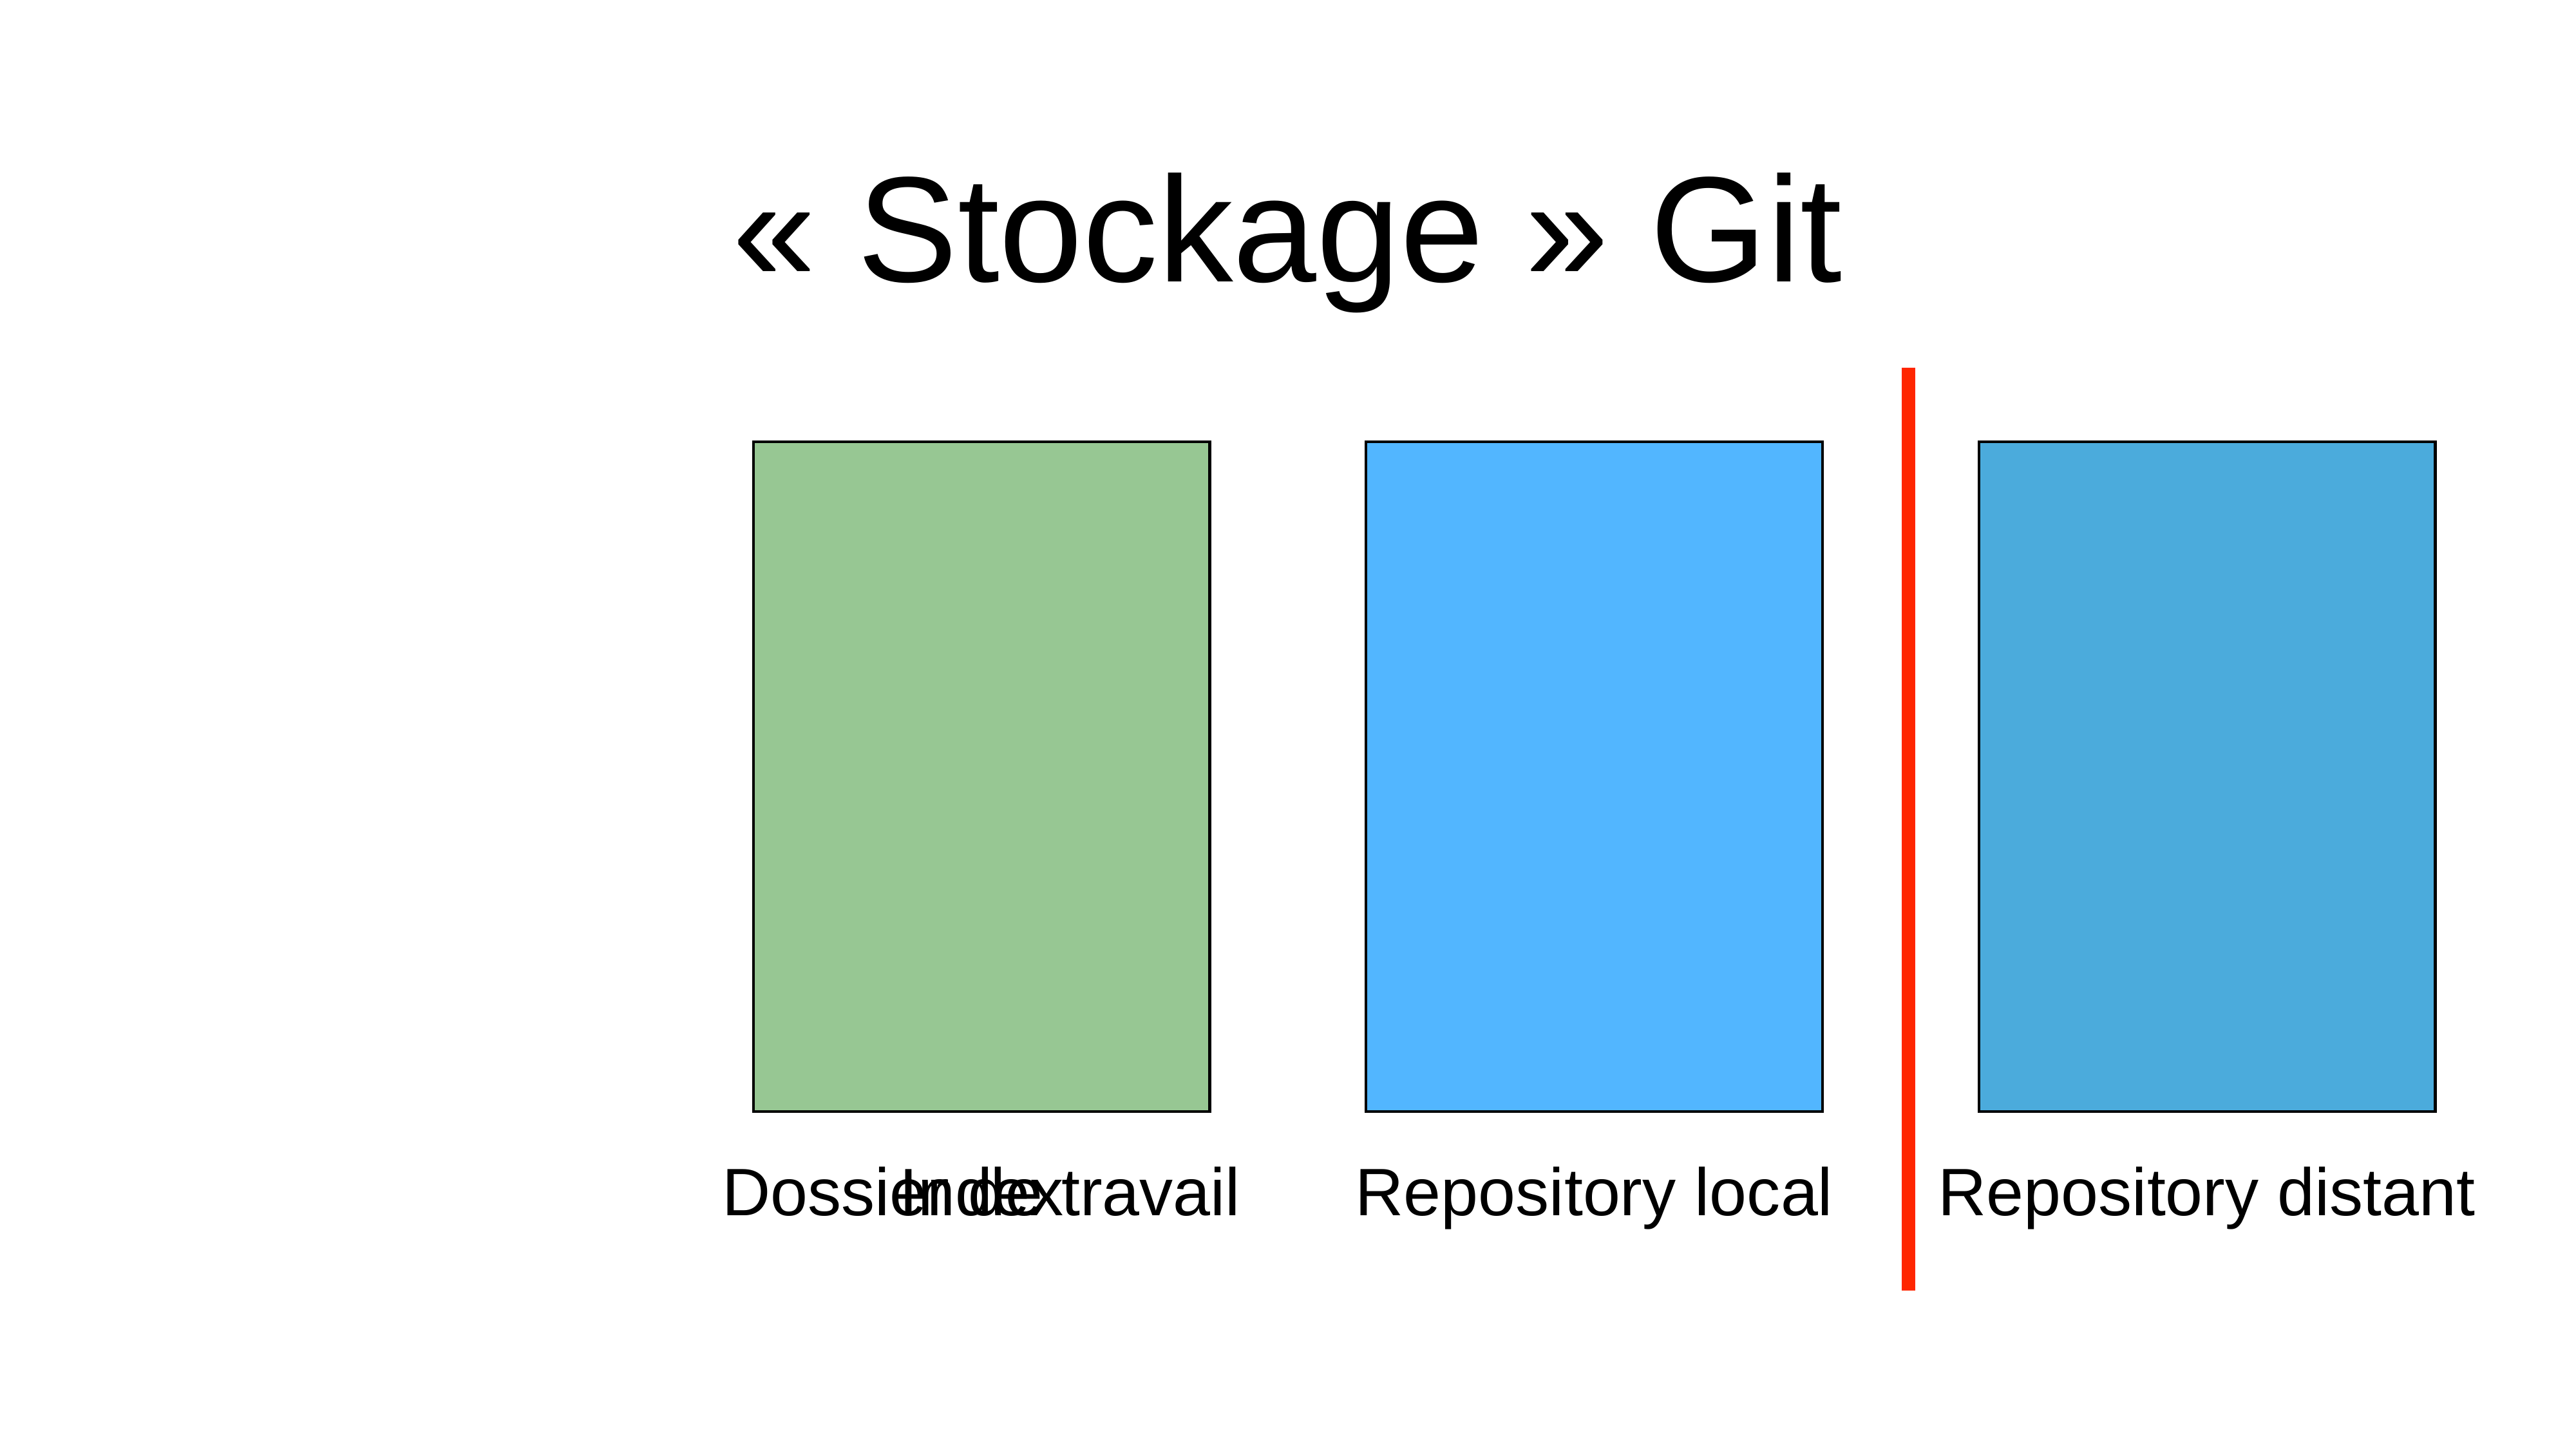

# « Stockage » Git

Dossier de travail

Index

Repository local
Repository distant